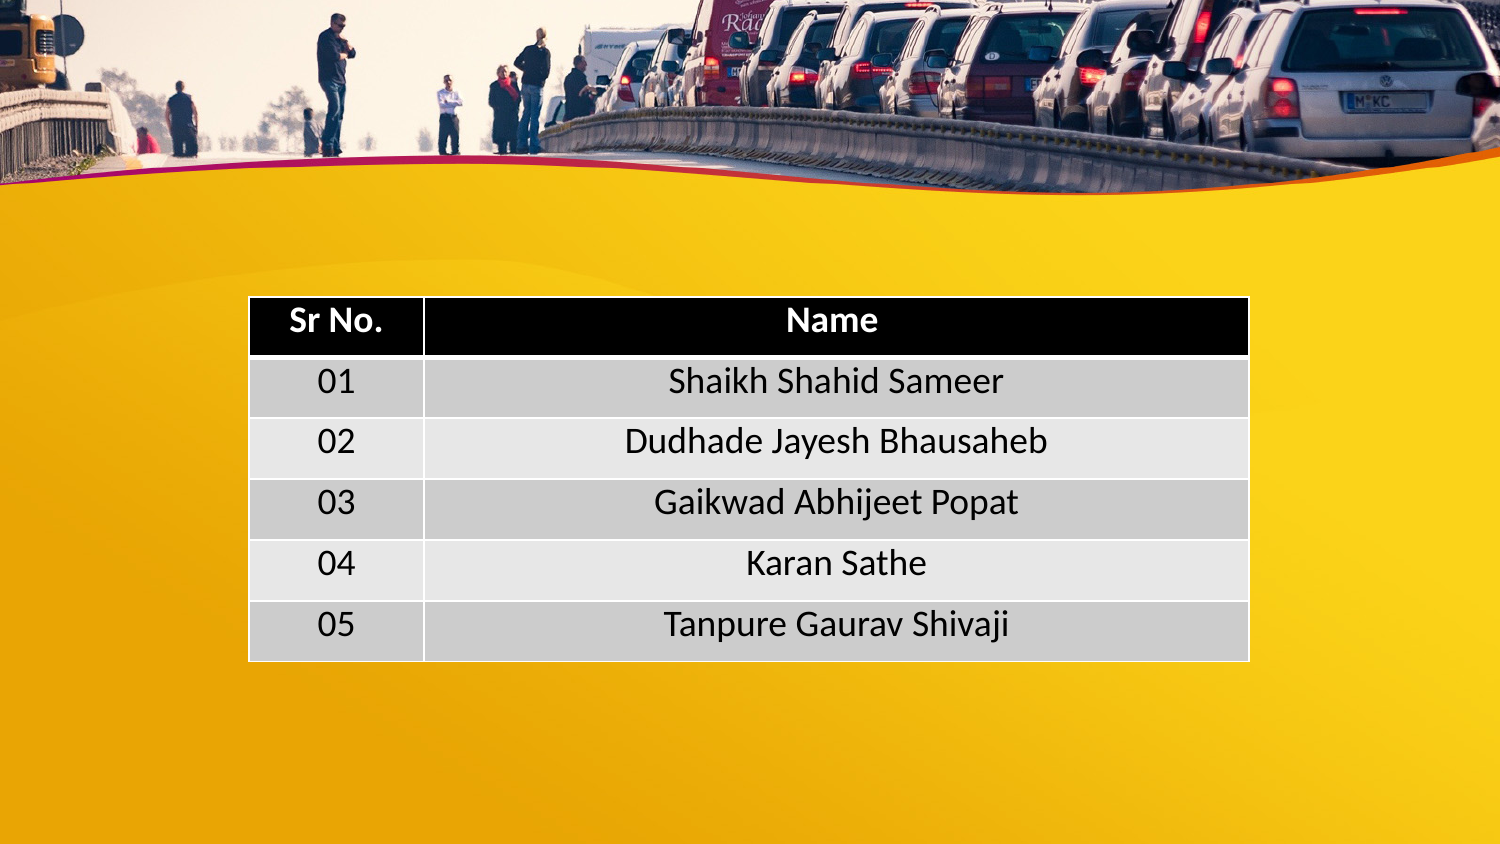

| Sr No. | Name |
| --- | --- |
| 01 | Shaikh Shahid Sameer |
| 02 | Dudhade Jayesh Bhausaheb |
| 03 | Gaikwad Abhijeet Popat |
| 04 | Karan Sathe |
| 05 | Tanpure Gaurav Shivaji |